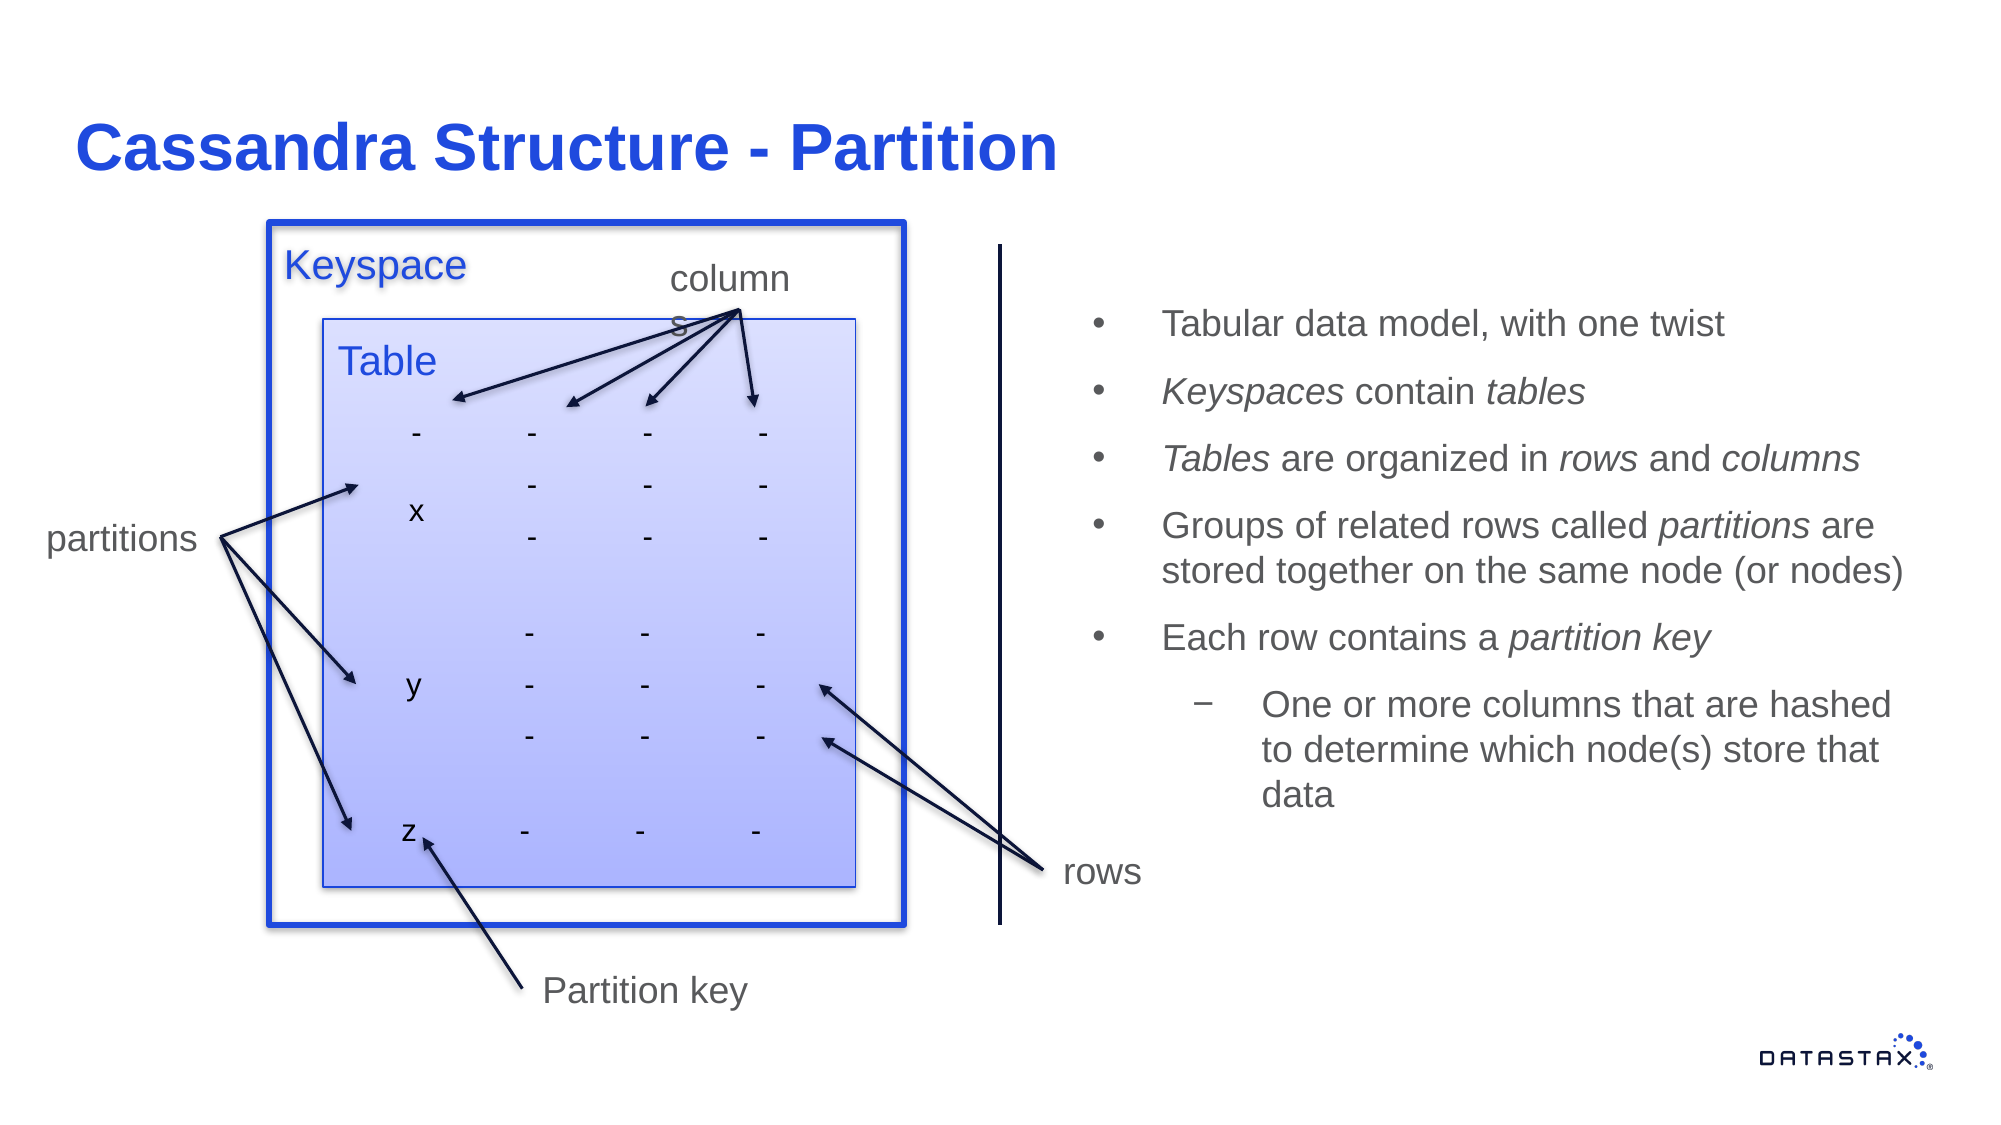

# Cassandra Structure - Partition
Keyspace
columns
Tabular data model, with one twist
Keyspaces contain tables
Tables are organized in rows and columns
Groups of related rows called partitions are stored together on the same node (or nodes)
Each row contains a partition key
One or more columns that are hashed to determine which node(s) store that data
Table
| - | - | - | - |
| --- | --- | --- | --- |
| x | - | - | - |
|  | - | - | - |
partitions
| y | - | - | - |
| --- | --- | --- | --- |
|  | - | - | - |
|  | - | - | - |
| z | - | - | - |
| --- | --- | --- | --- |
rows
Partition key